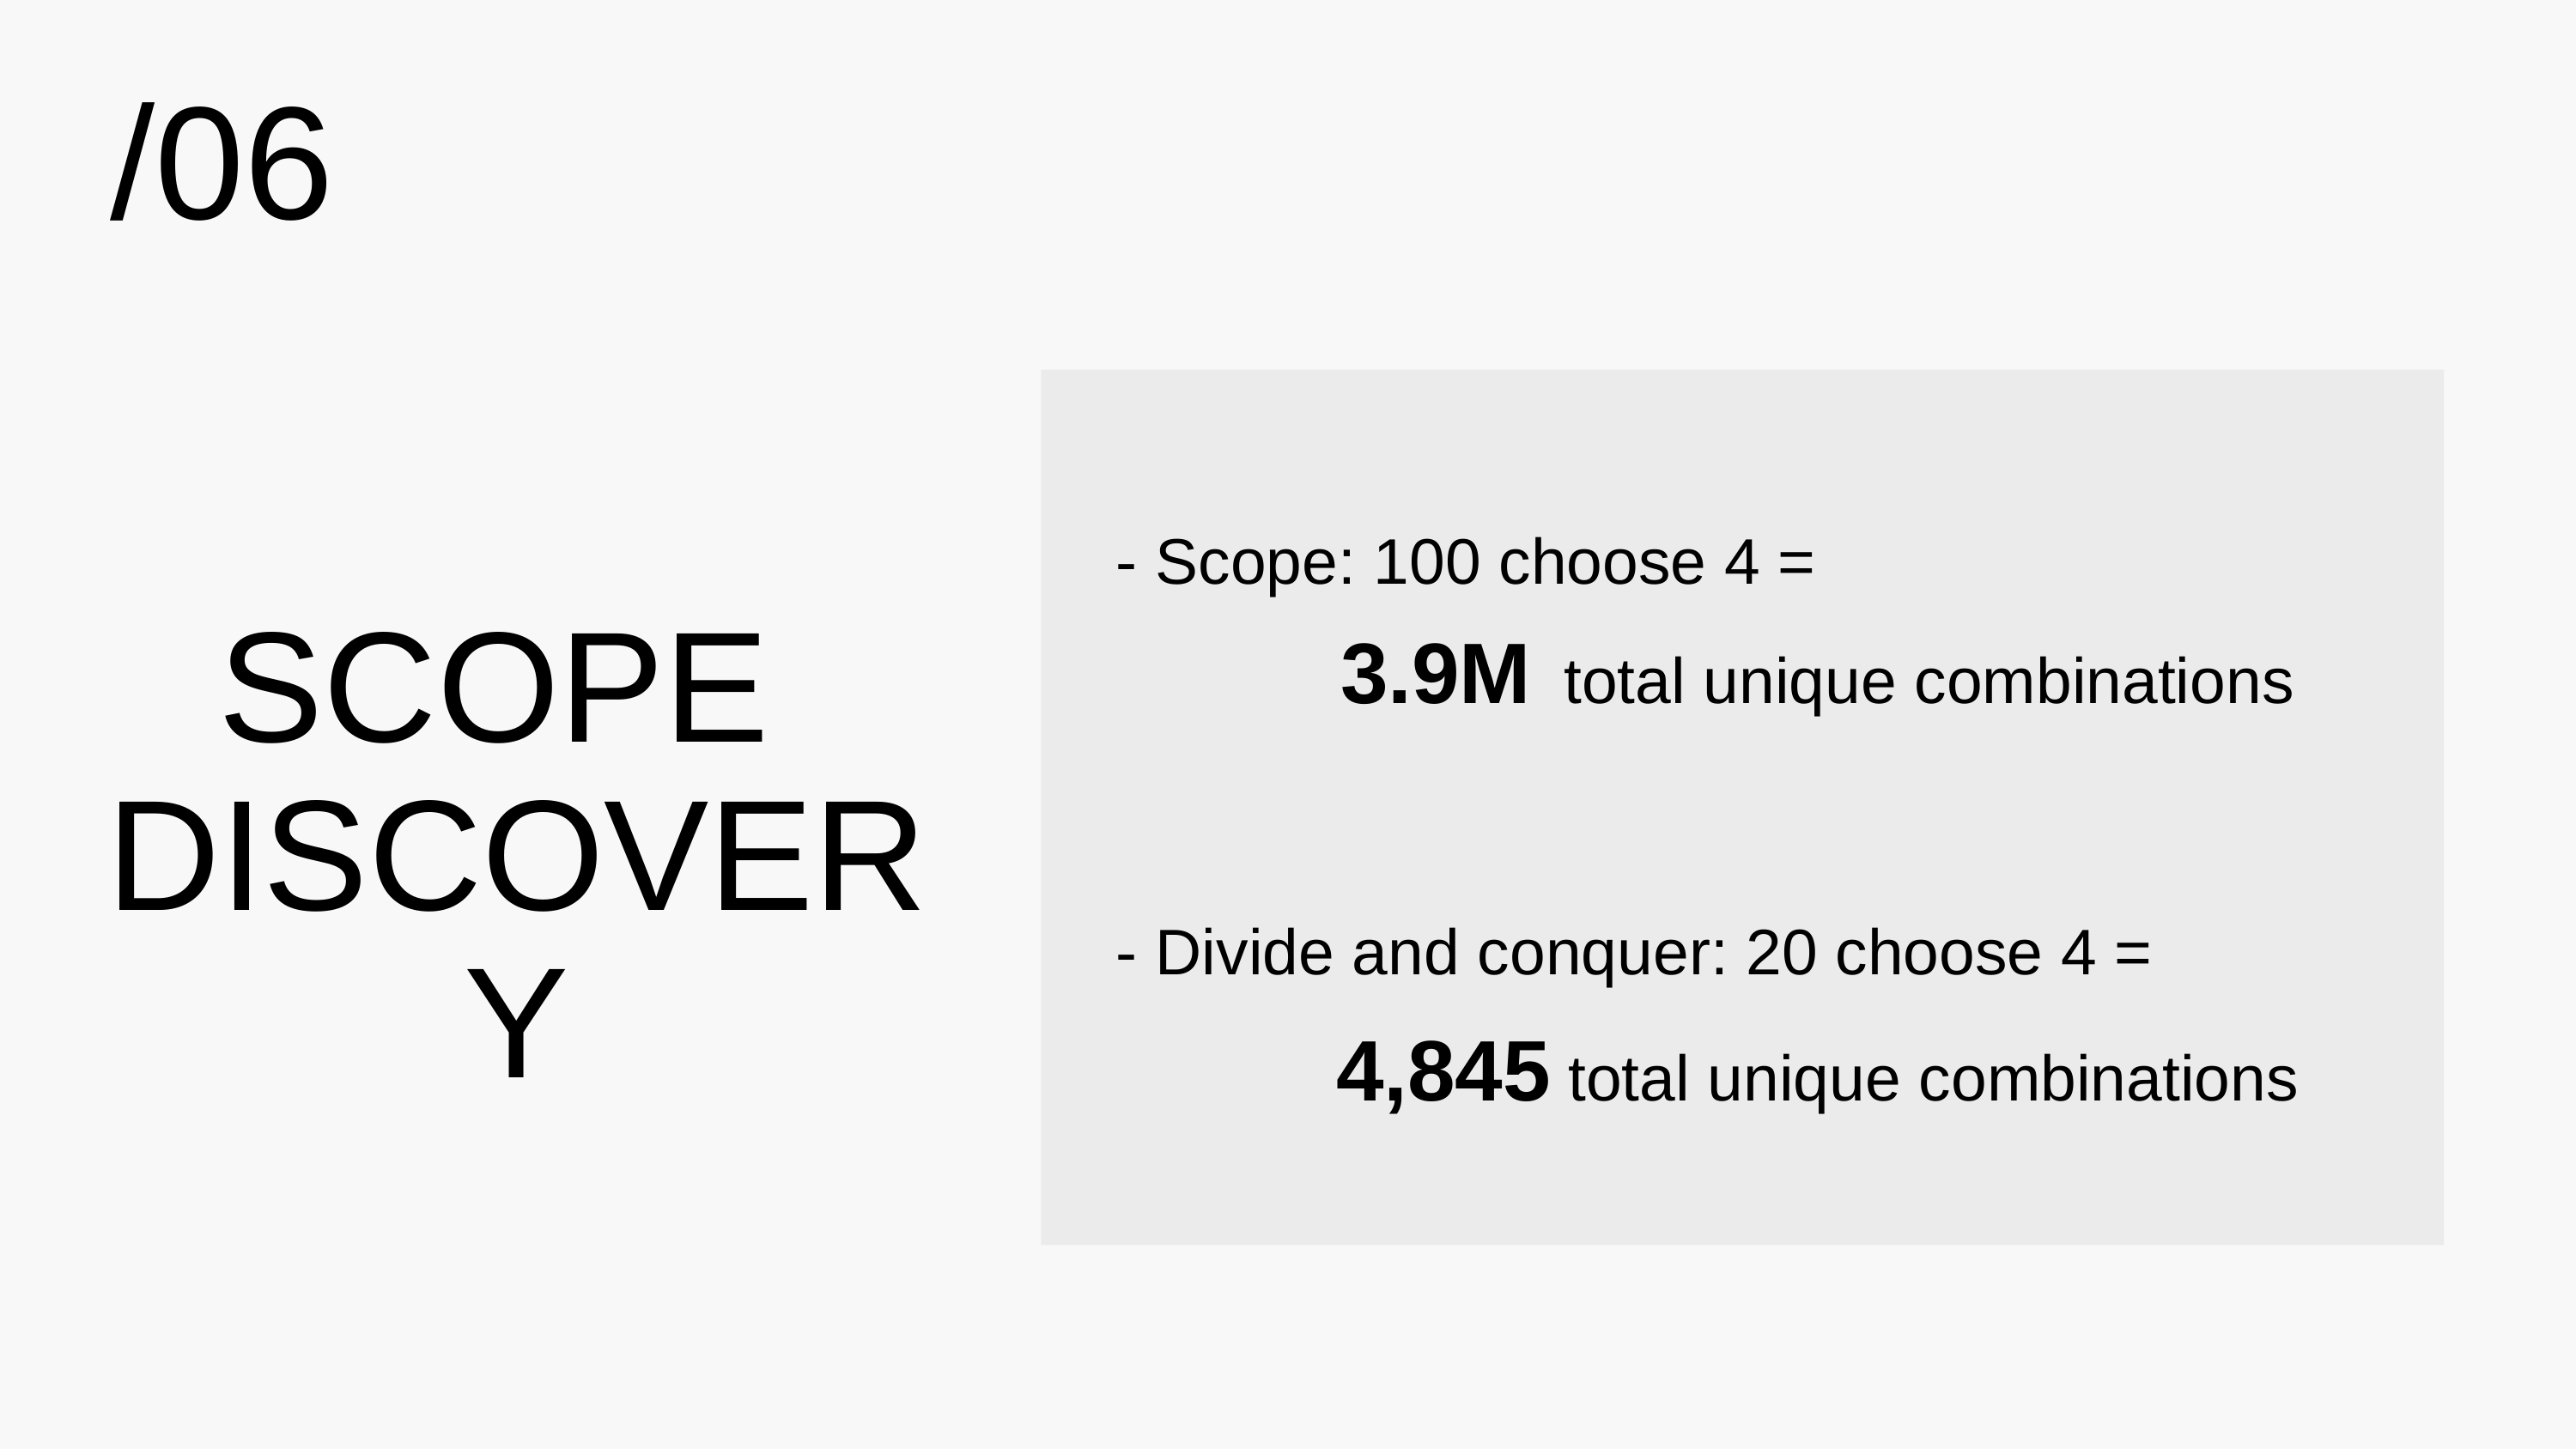

/06

- Scope: 100 choose 4 =

3.9M total unique combinations

- Divide and conquer: 20 choose 4 =

4,845 total unique combinations

SCOPE
DISCOVERY